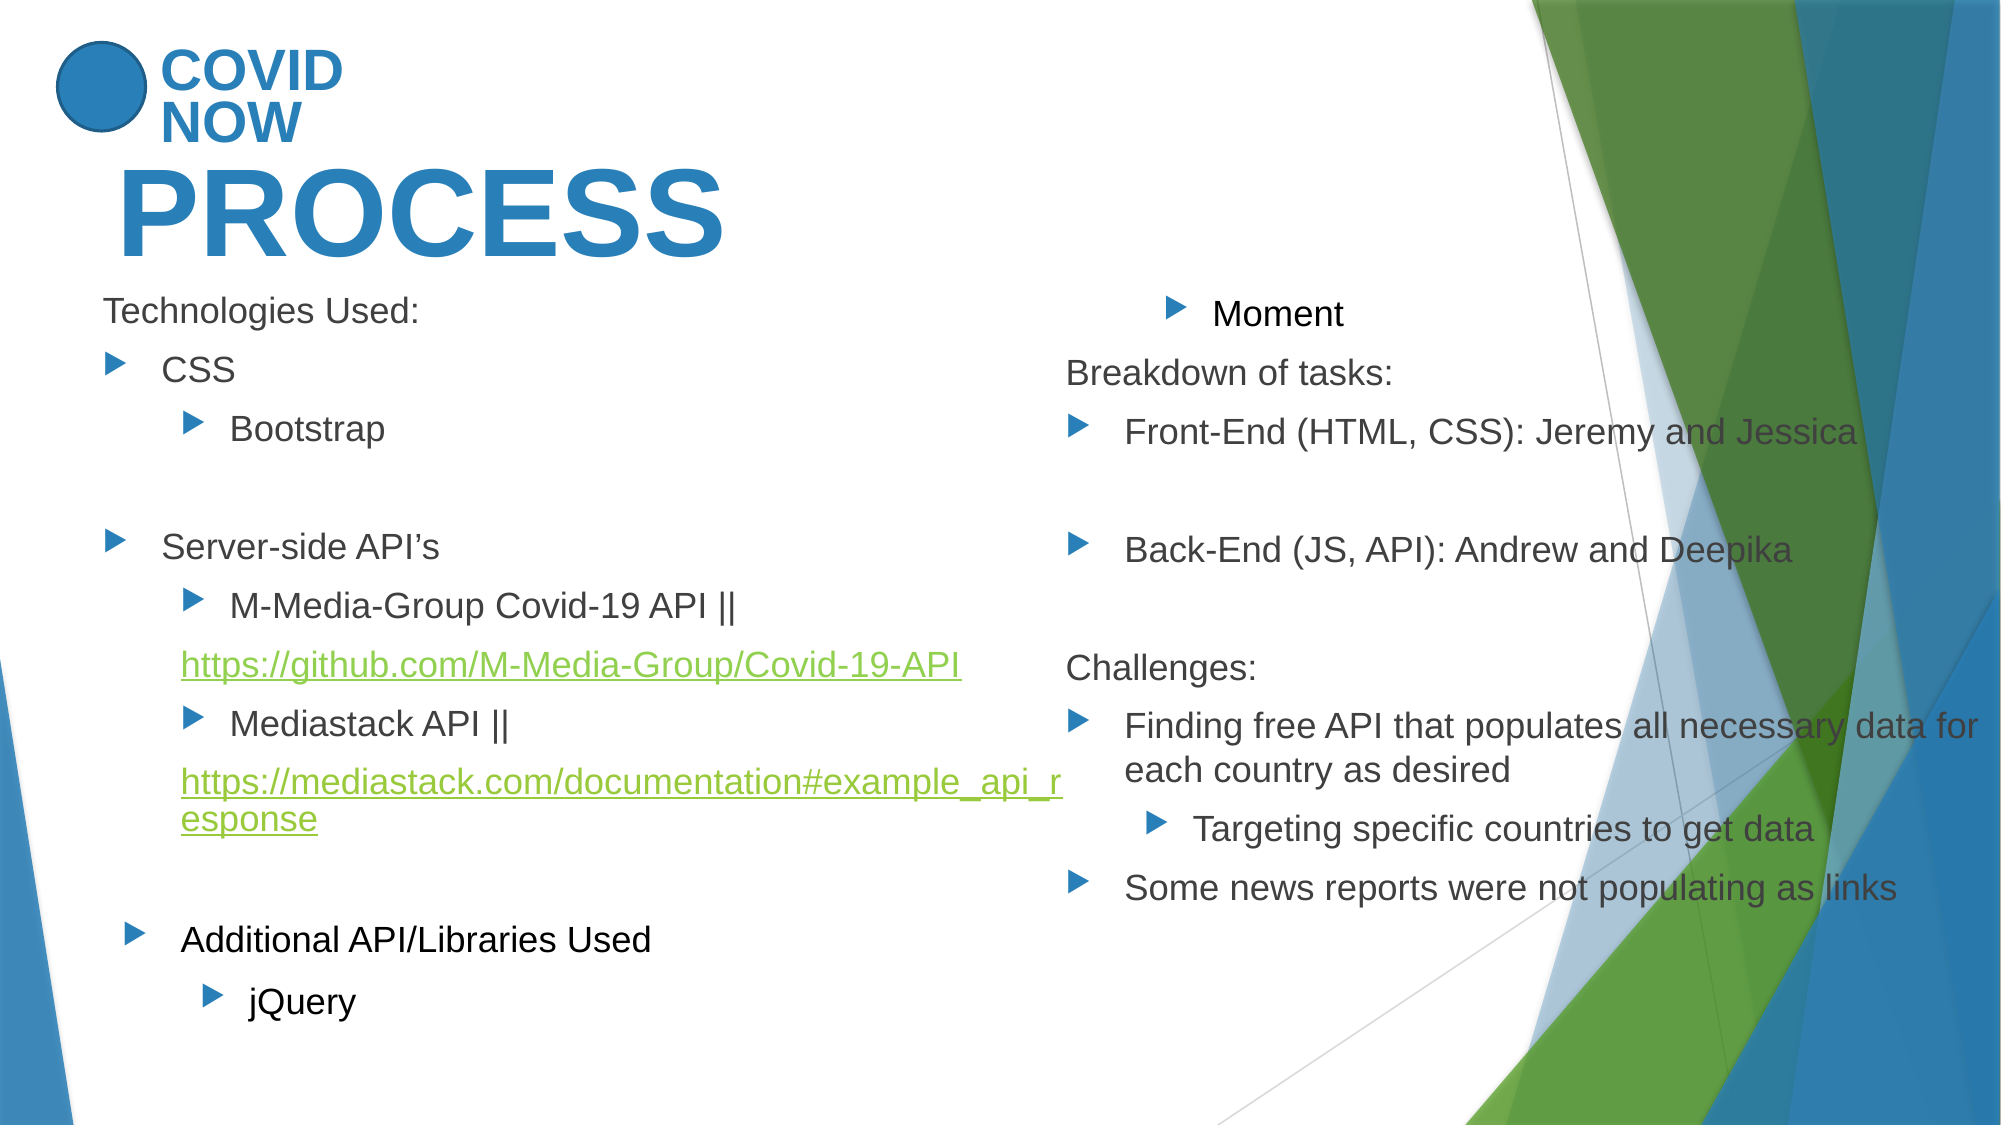

COVID
NOW

# PROCESSncept
Technologies Used:
CSS
Bootstrap

Server-side API’s
M-Media-Group Covid-19 API ||
https://github.com/M-Media-Group/Covid-19-API
Mediastack API ||
https://mediastack.com/documentation#example_api_response

Additional API/Libraries Used
jQuery
Moment
Breakdown of tasks:
Front-End (HTML, CSS): Jeremy and Jessica

Back-End (JS, API): Andrew and Deepika

Challenges:
Finding free API that populates all necessary data for each country as desired
Targeting specific countries to get data
Some news reports were not populating as links